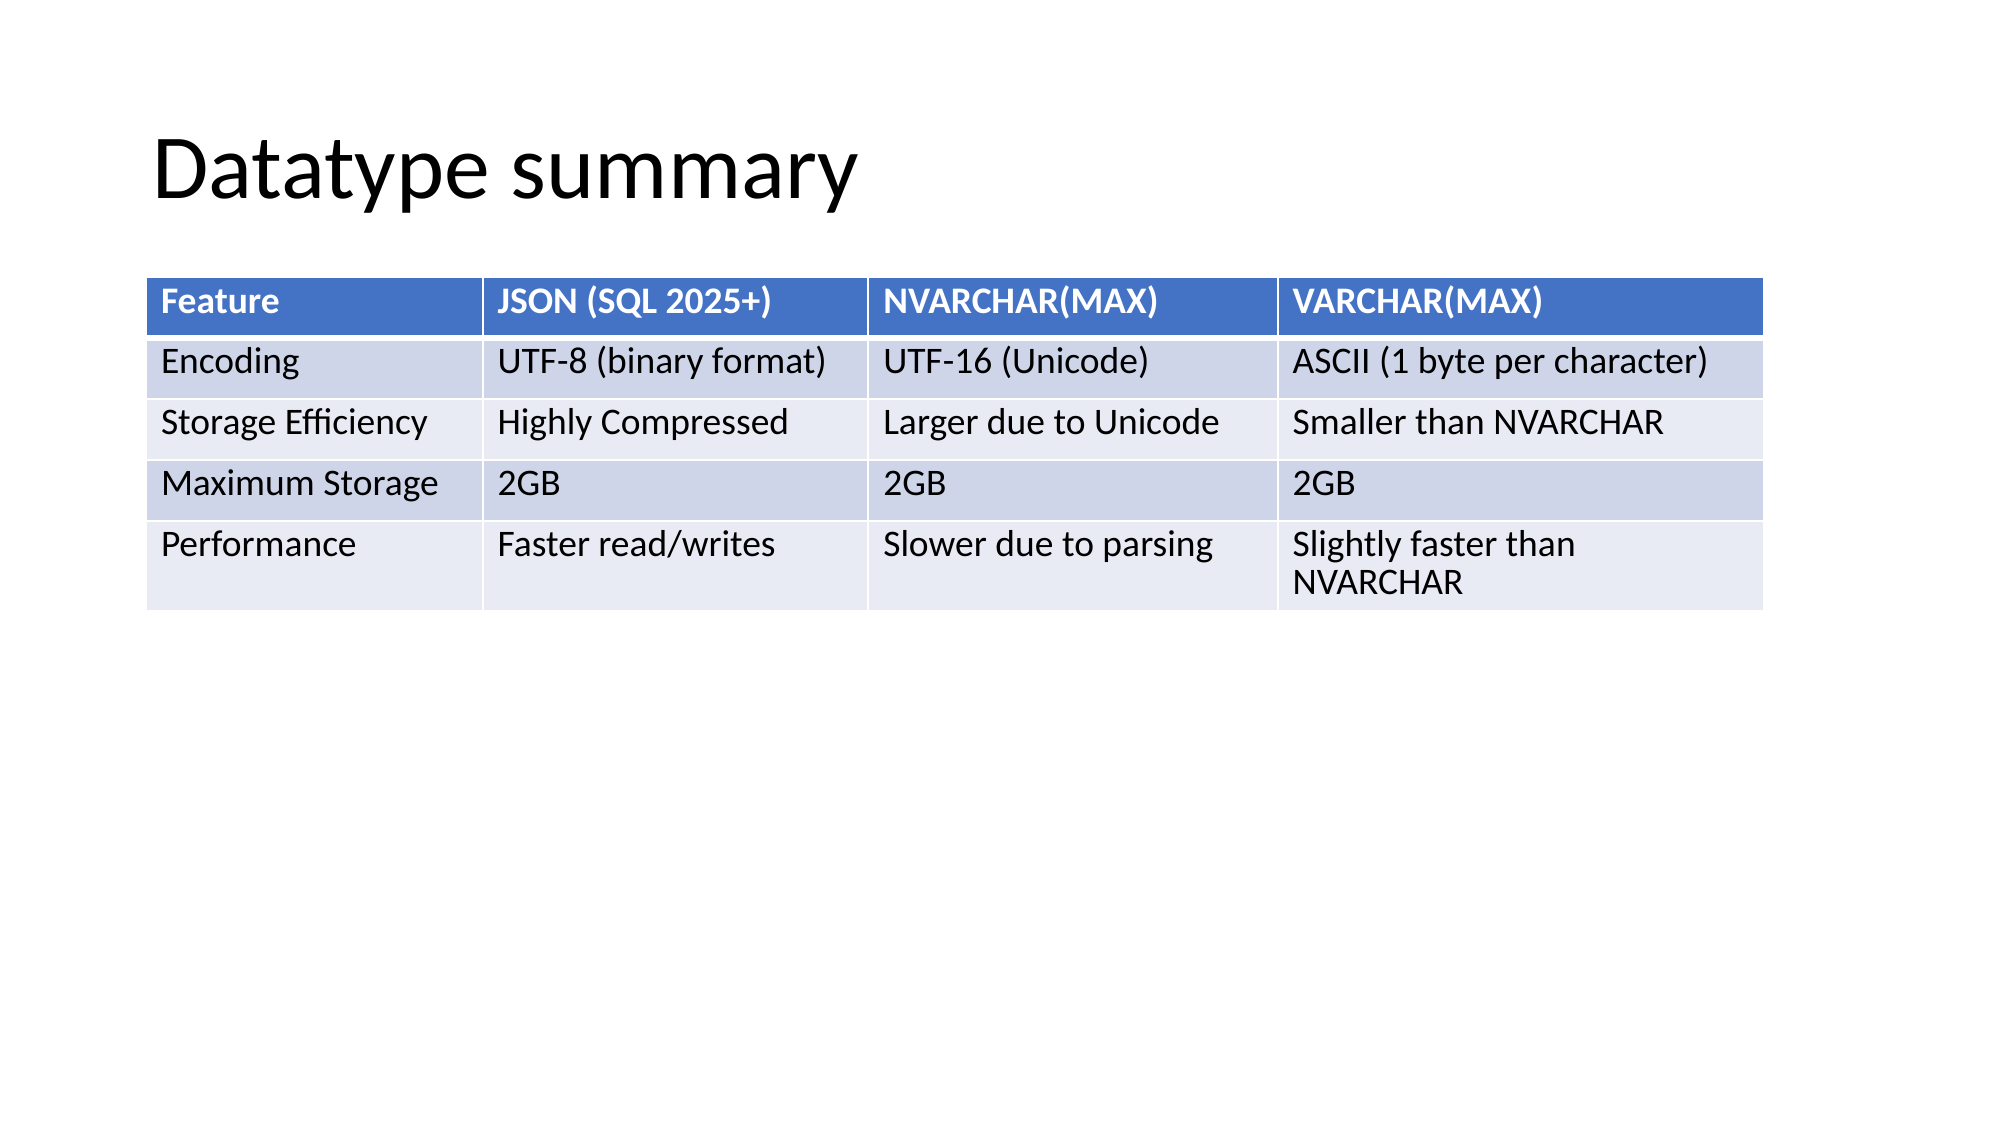

# Datatype summary
| Feature | JSON (SQL 2025+) | NVARCHAR(MAX) | VARCHAR(MAX) |
| --- | --- | --- | --- |
| Encoding | UTF-8 (binary format) | UTF-16 (Unicode) | ASCII (1 byte per character) |
| Storage Efficiency | Highly Compressed | Larger due to Unicode | Smaller than NVARCHAR |
| Maximum Storage | 2GB | 2GB | 2GB |
| Performance | Faster read/writes | Slower due to parsing | Slightly faster than NVARCHAR |